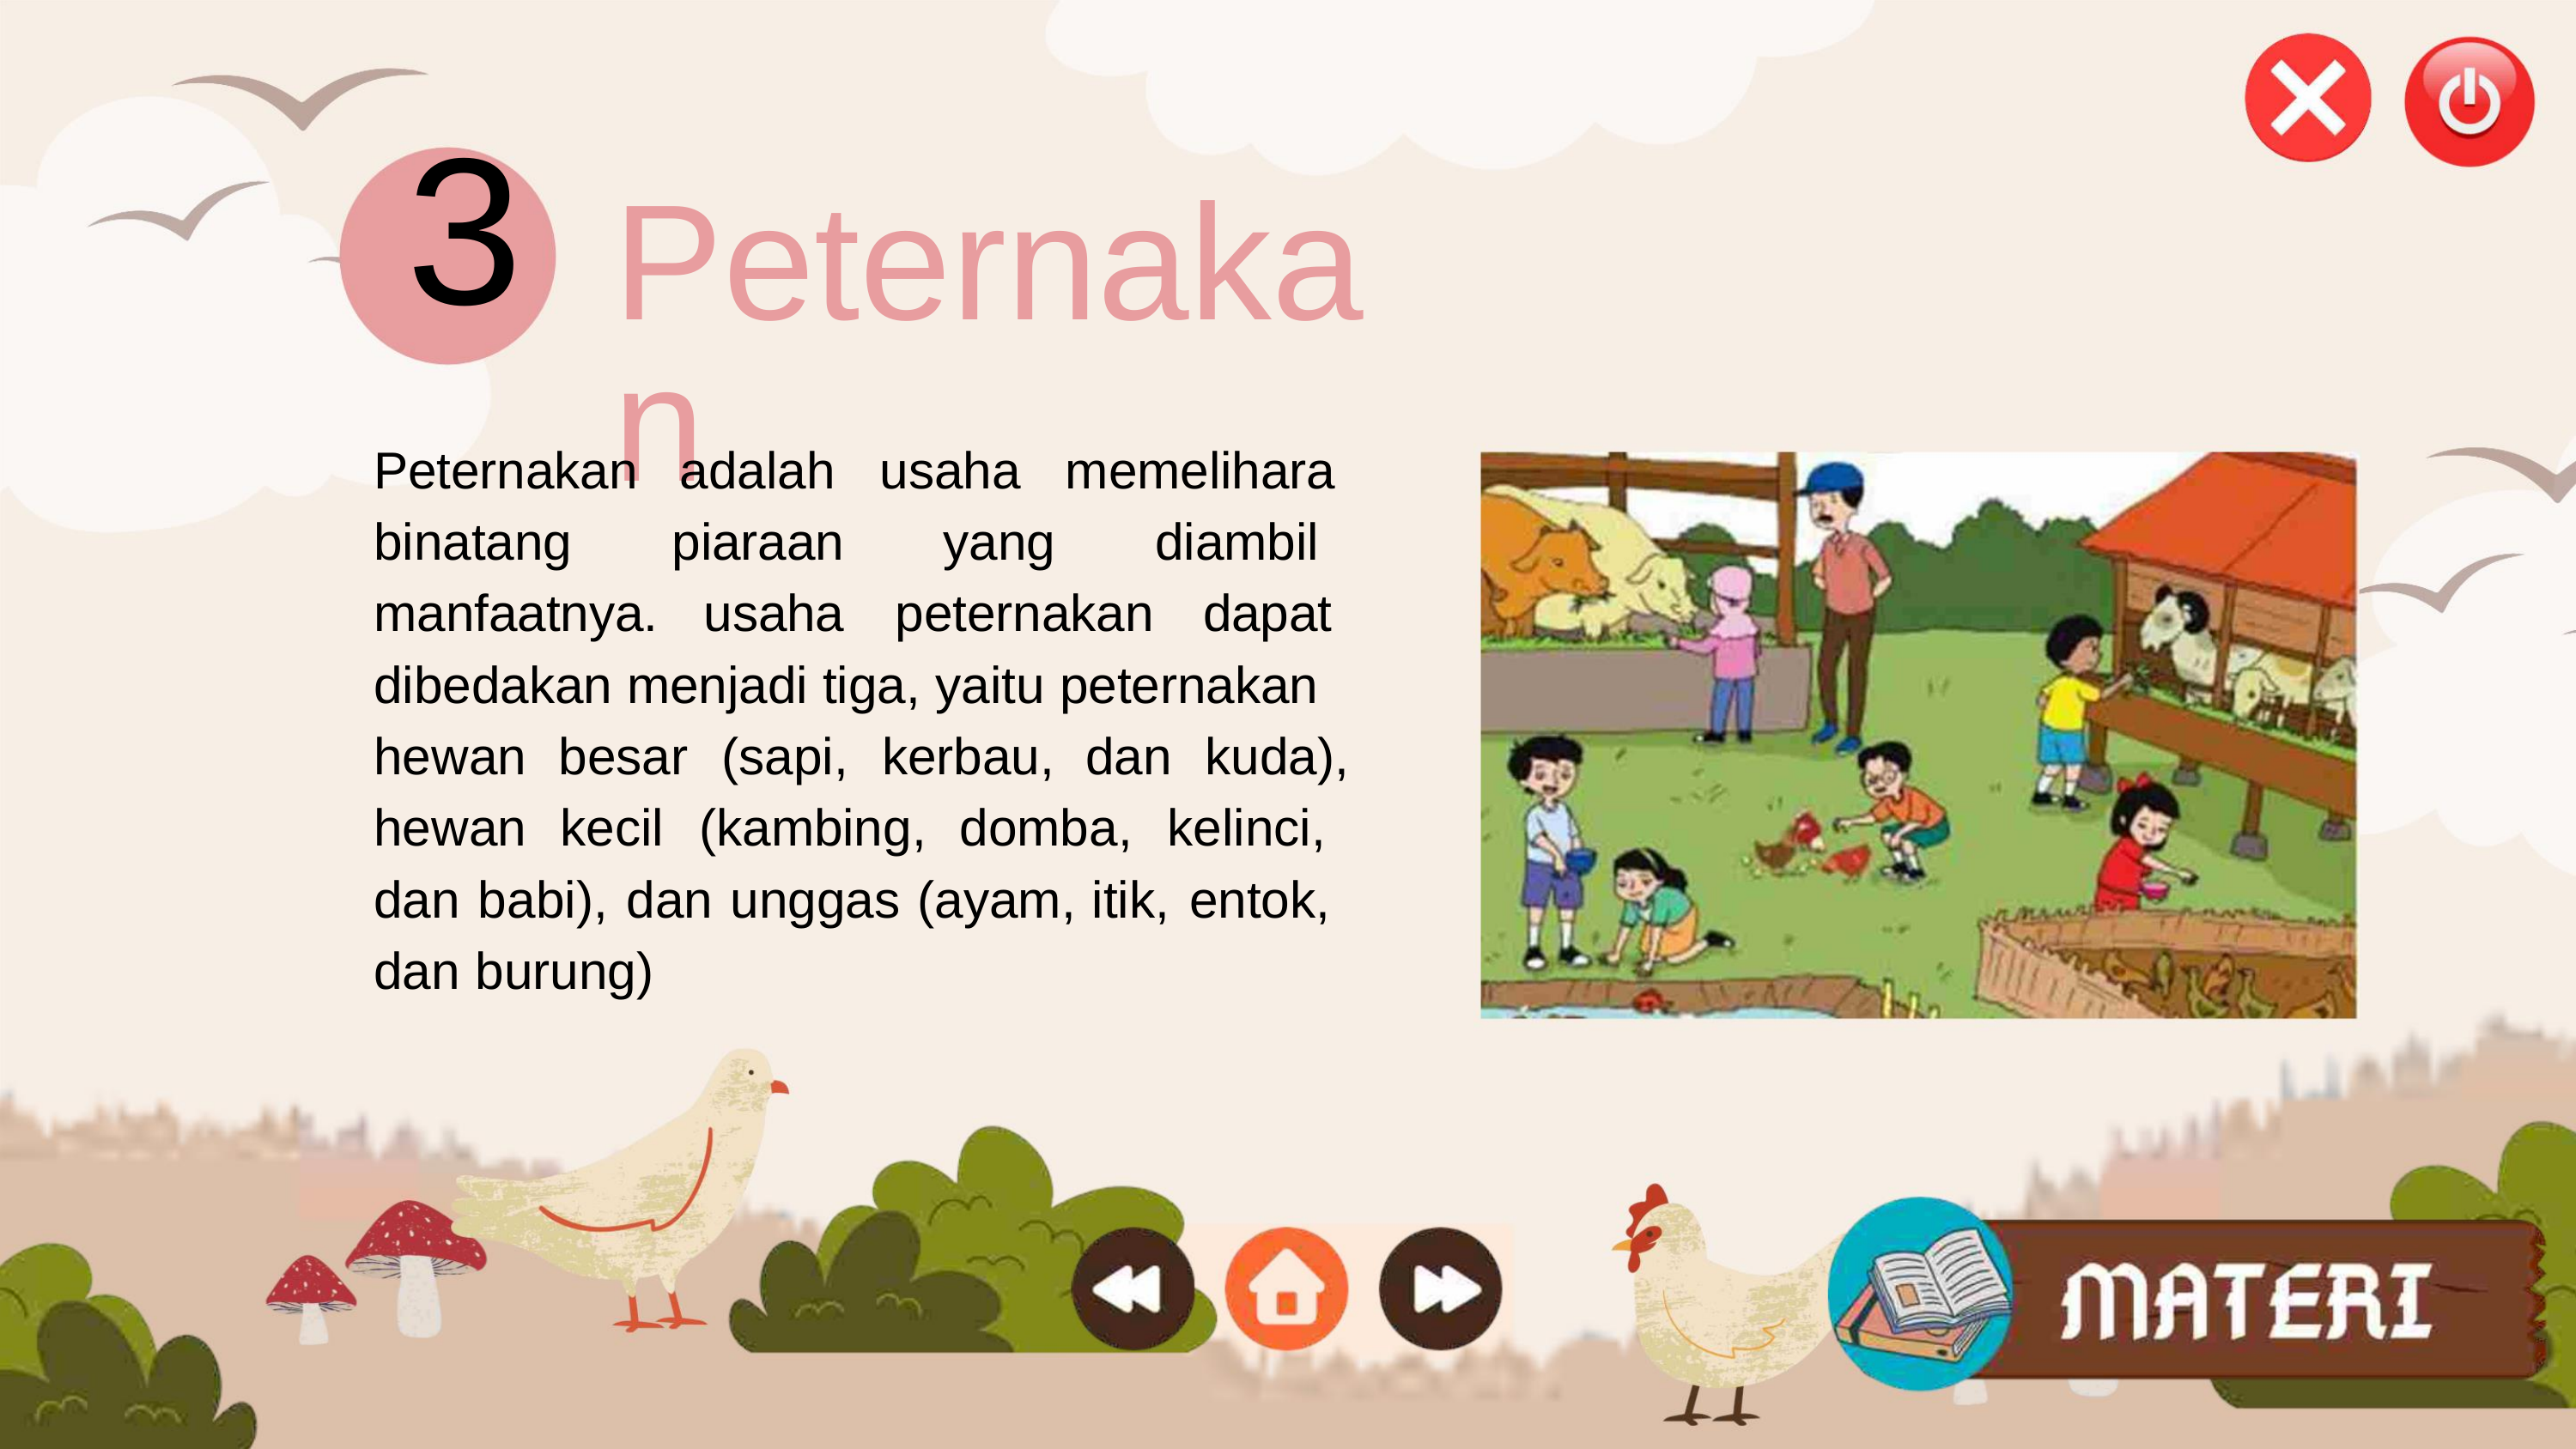

3
Peternakan
Peternakan adalah usaha memelihara
binatang piaraan yang diambil
manfaatnya. usaha peternakan dapat
dibedakan menjadi tiga, yaitu peternakan
hewan besar (sapi, kerbau, dan kuda),
hewan kecil (kambing, domba, kelinci,
dan babi), dan unggas (ayam, itik, entok,
dan burung)